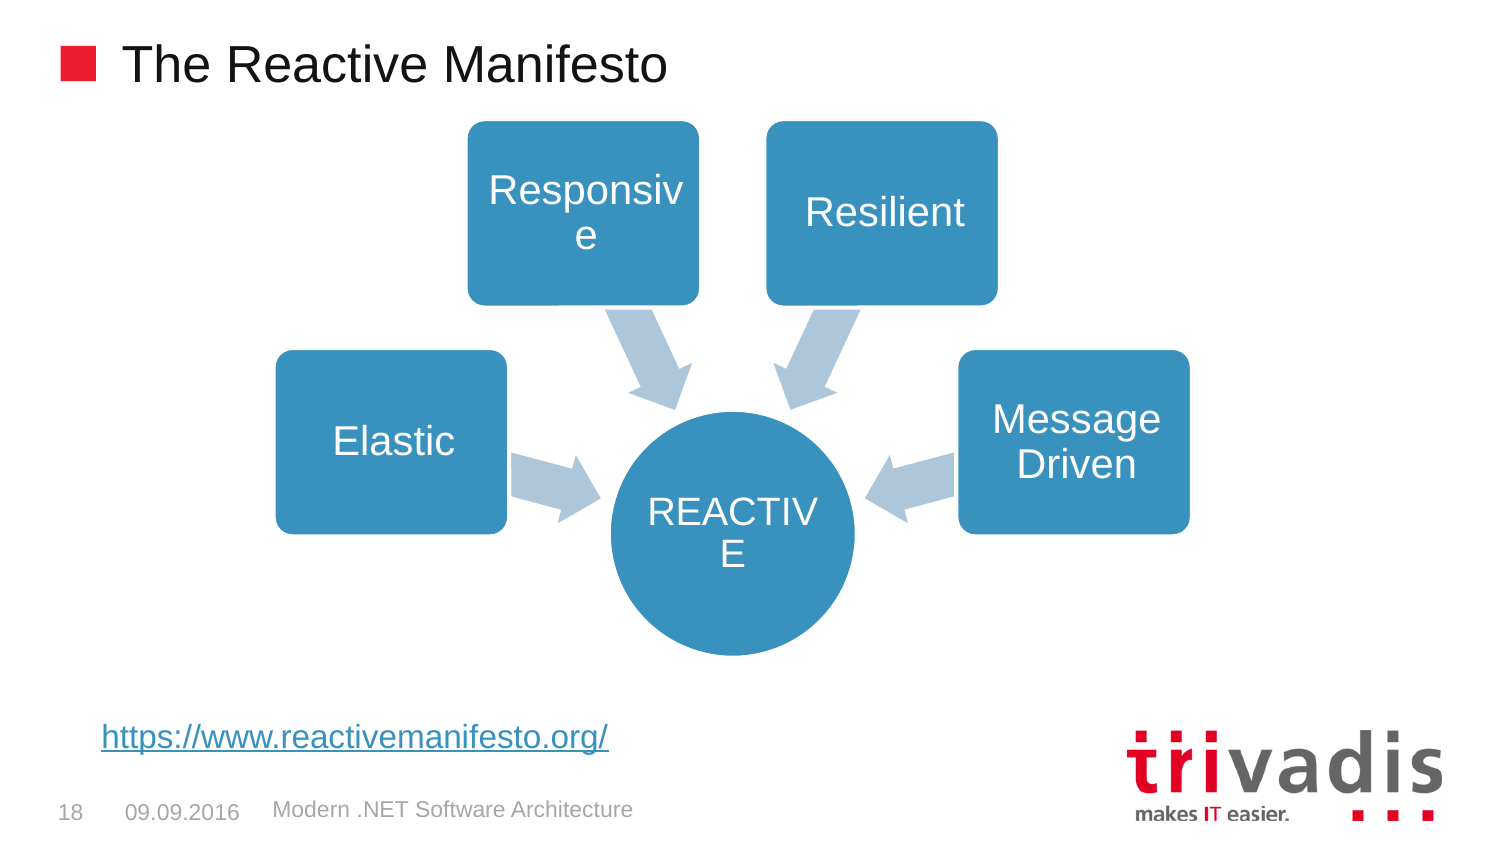

# The Reactive Manifesto
REACTIVE
Elastic
Responsive
Resilient
Message Driven
https://www.reactivemanifesto.org/

Modern .NET Software Architecture
18
09.09.2016